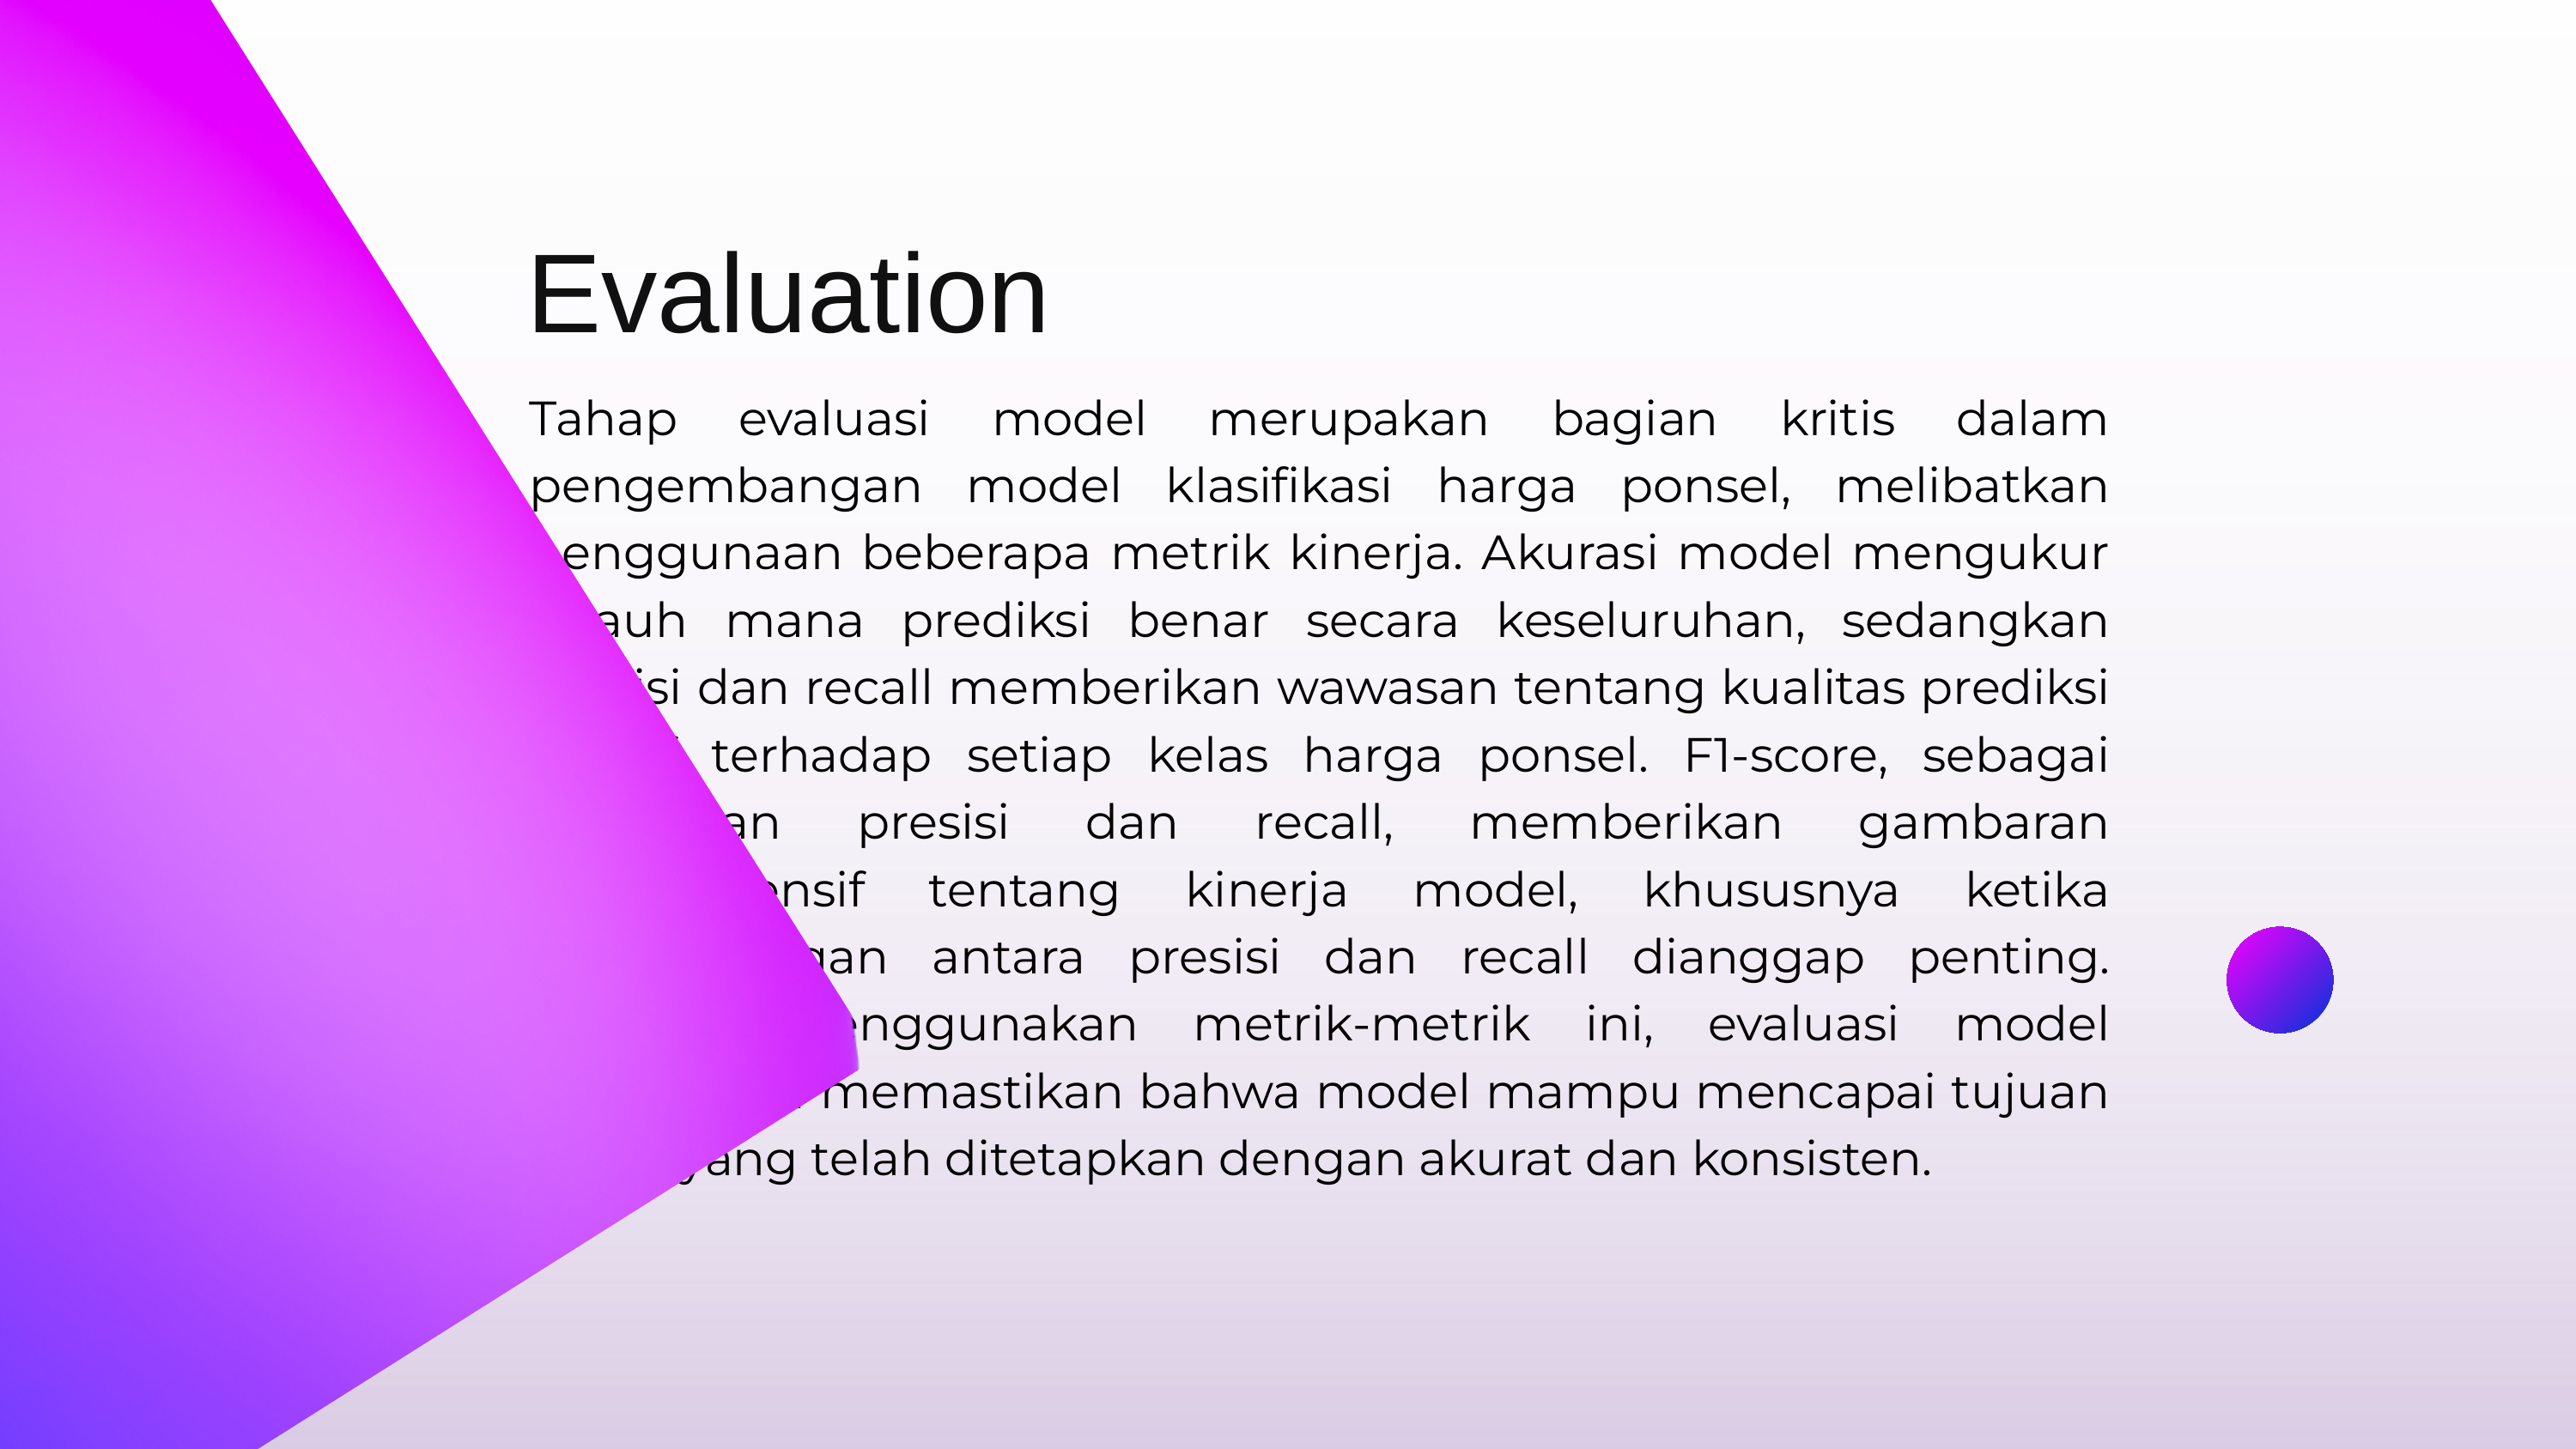

Evaluation
Tahap evaluasi model merupakan bagian kritis dalam pengembangan model klasifikasi harga ponsel, melibatkan penggunaan beberapa metrik kinerja. Akurasi model mengukur sejauh mana prediksi benar secara keseluruhan, sedangkan presisi dan recall memberikan wawasan tentang kualitas prediksi positif terhadap setiap kelas harga ponsel. F1-score, sebagai gabungan presisi dan recall, memberikan gambaran komprehensif tentang kinerja model, khususnya ketika keseimbangan antara presisi dan recall dianggap penting. Dengan menggunakan metrik-metrik ini, evaluasi model membantu memastikan bahwa model mampu mencapai tujuan bisnis yang telah ditetapkan dengan akurat dan konsisten.